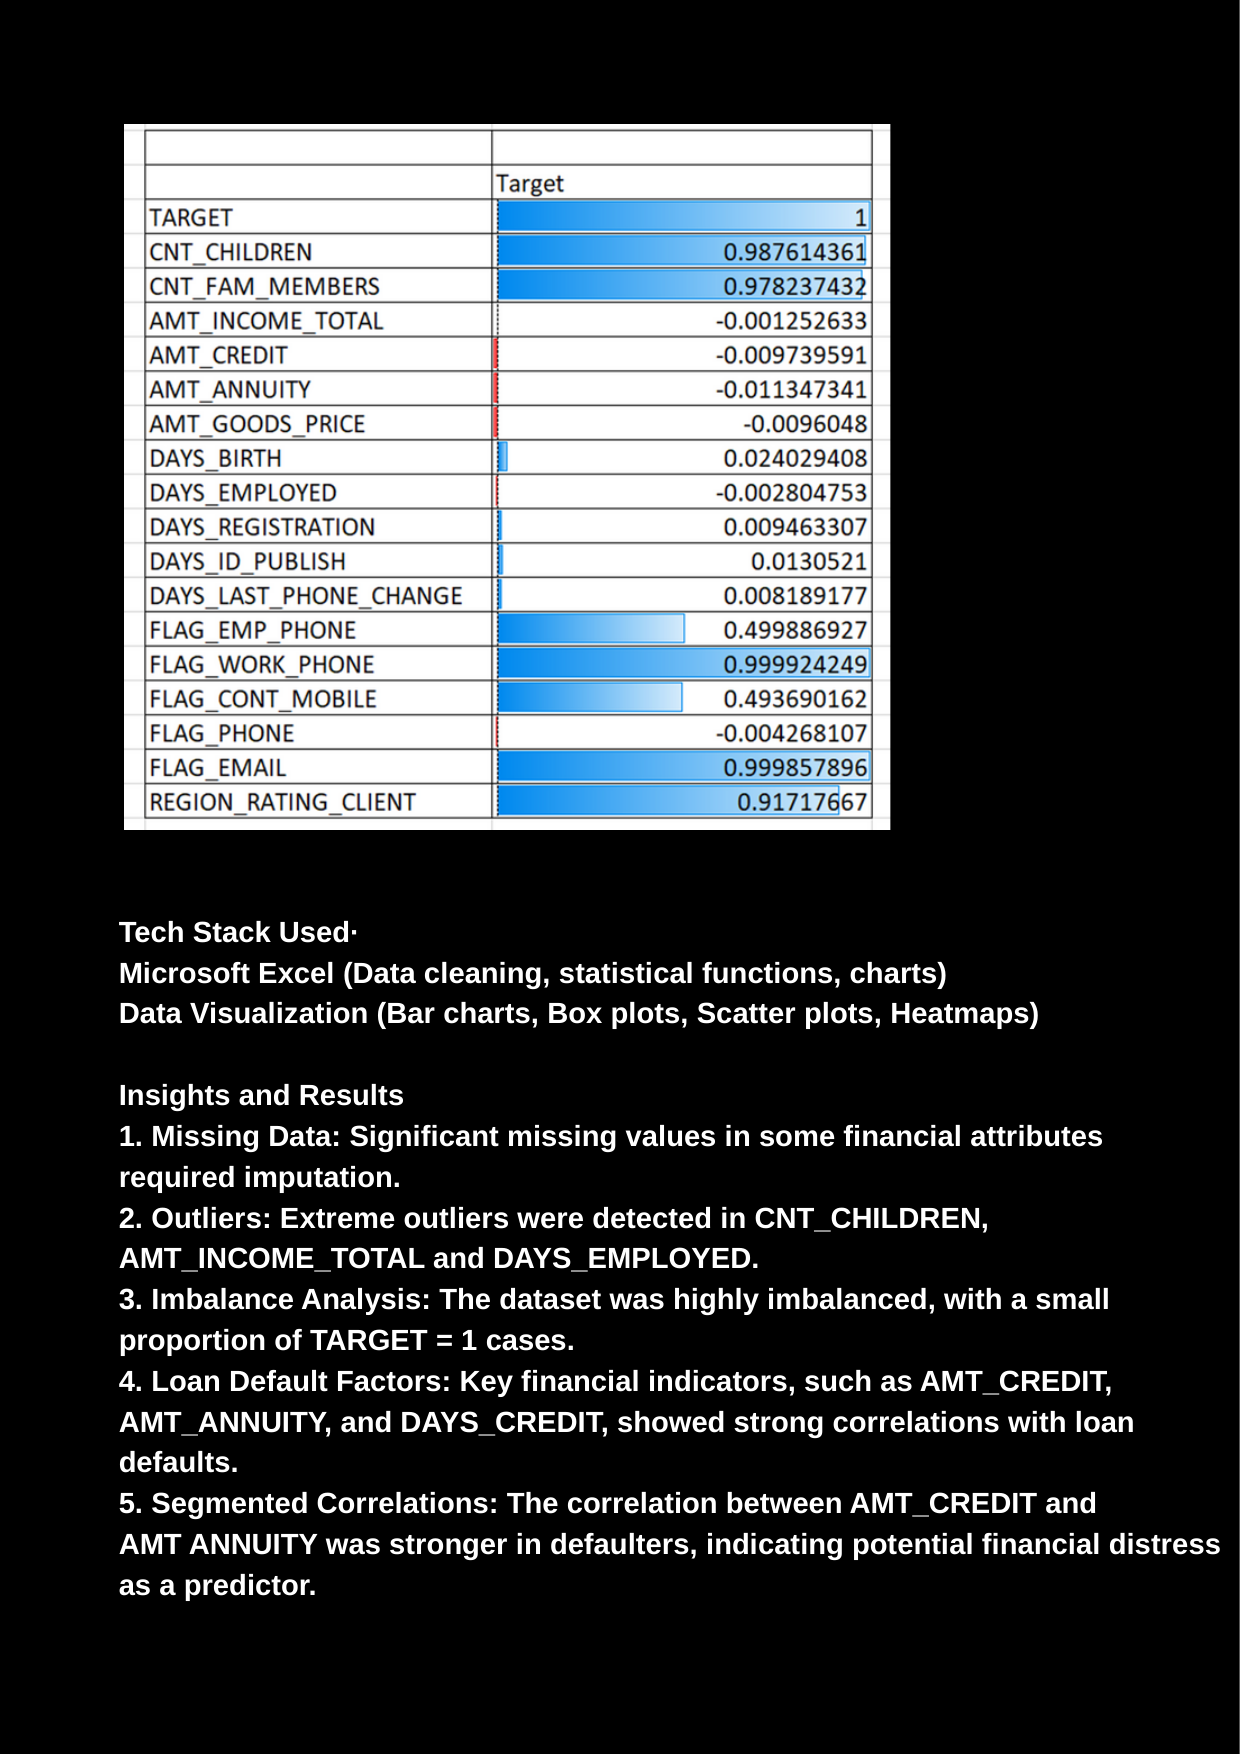

Tech Stack Used·
Microsoft Excel (Data cleaning, statistical functions, charts)
Data Visualization (Bar charts, Box plots, Scatter plots, Heatmaps)

Insights and Results
1. Missing Data: Significant missing values in some financial attributes
required imputation.
2. Outliers: Extreme outliers were detected in CNT_CHILDREN,
AMT_INCOME_TOTAL and DAYS_EMPLOYED.
3. Imbalance Analysis: The dataset was highly imbalanced, with a small
proportion of TARGET = 1 cases.
4. Loan Default Factors: Key financial indicators, such as AMT_CREDIT,
AMT_ANNUITY, and DAYS_CREDIT, showed strong correlations with loan defaults.
5. Segmented Correlations: The correlation between AMT_CREDIT and
AMT ANNUITY was stronger in defaulters, indicating potential financial distress as a predictor.